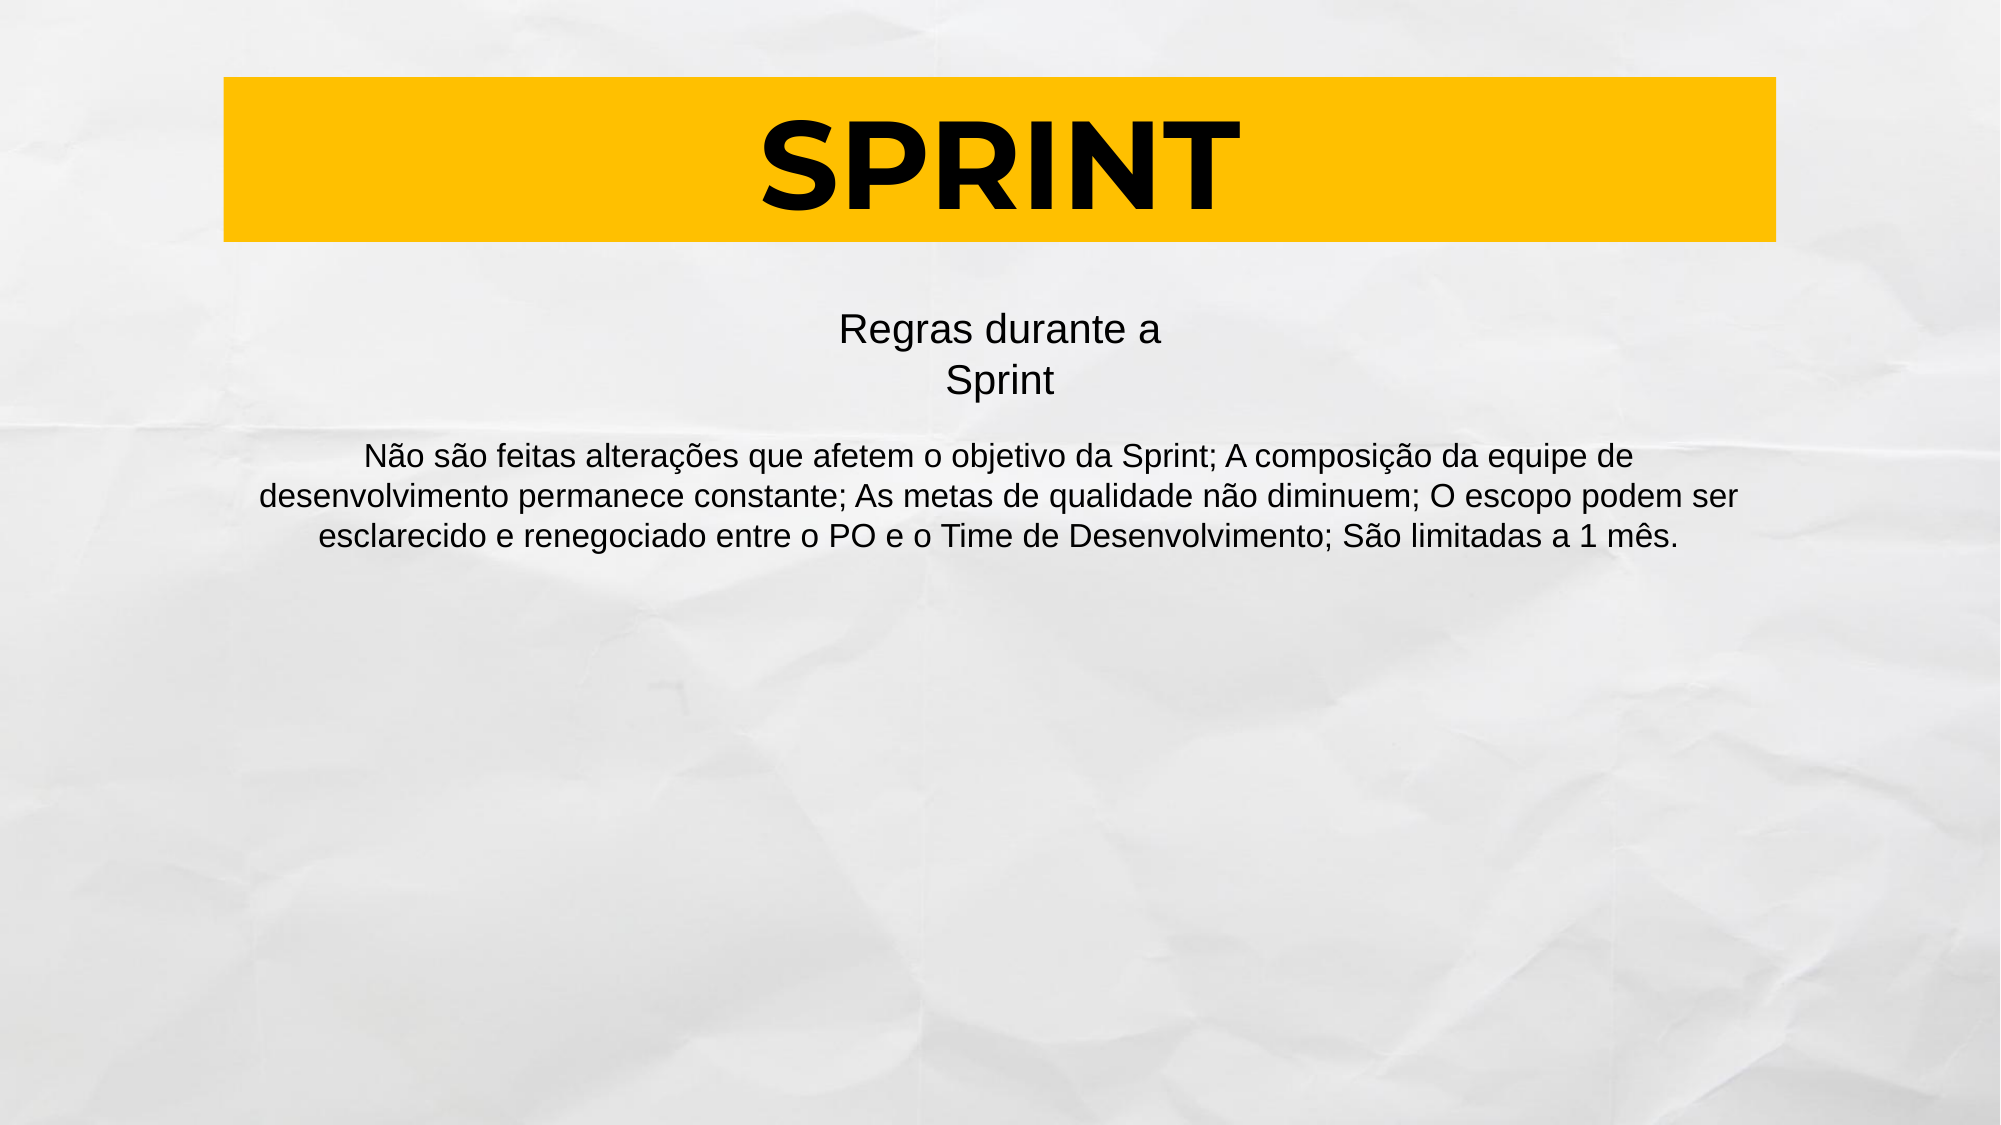

SPRINT
Regras durante a Sprint
Não são feitas alterações que afetem o objetivo da Sprint; A composição da equipe de desenvolvimento permanece constante; As metas de qualidade não diminuem; O escopo podem ser esclarecido e renegociado entre o PO e o Time de Desenvolvimento; São limitadas a 1 mês.